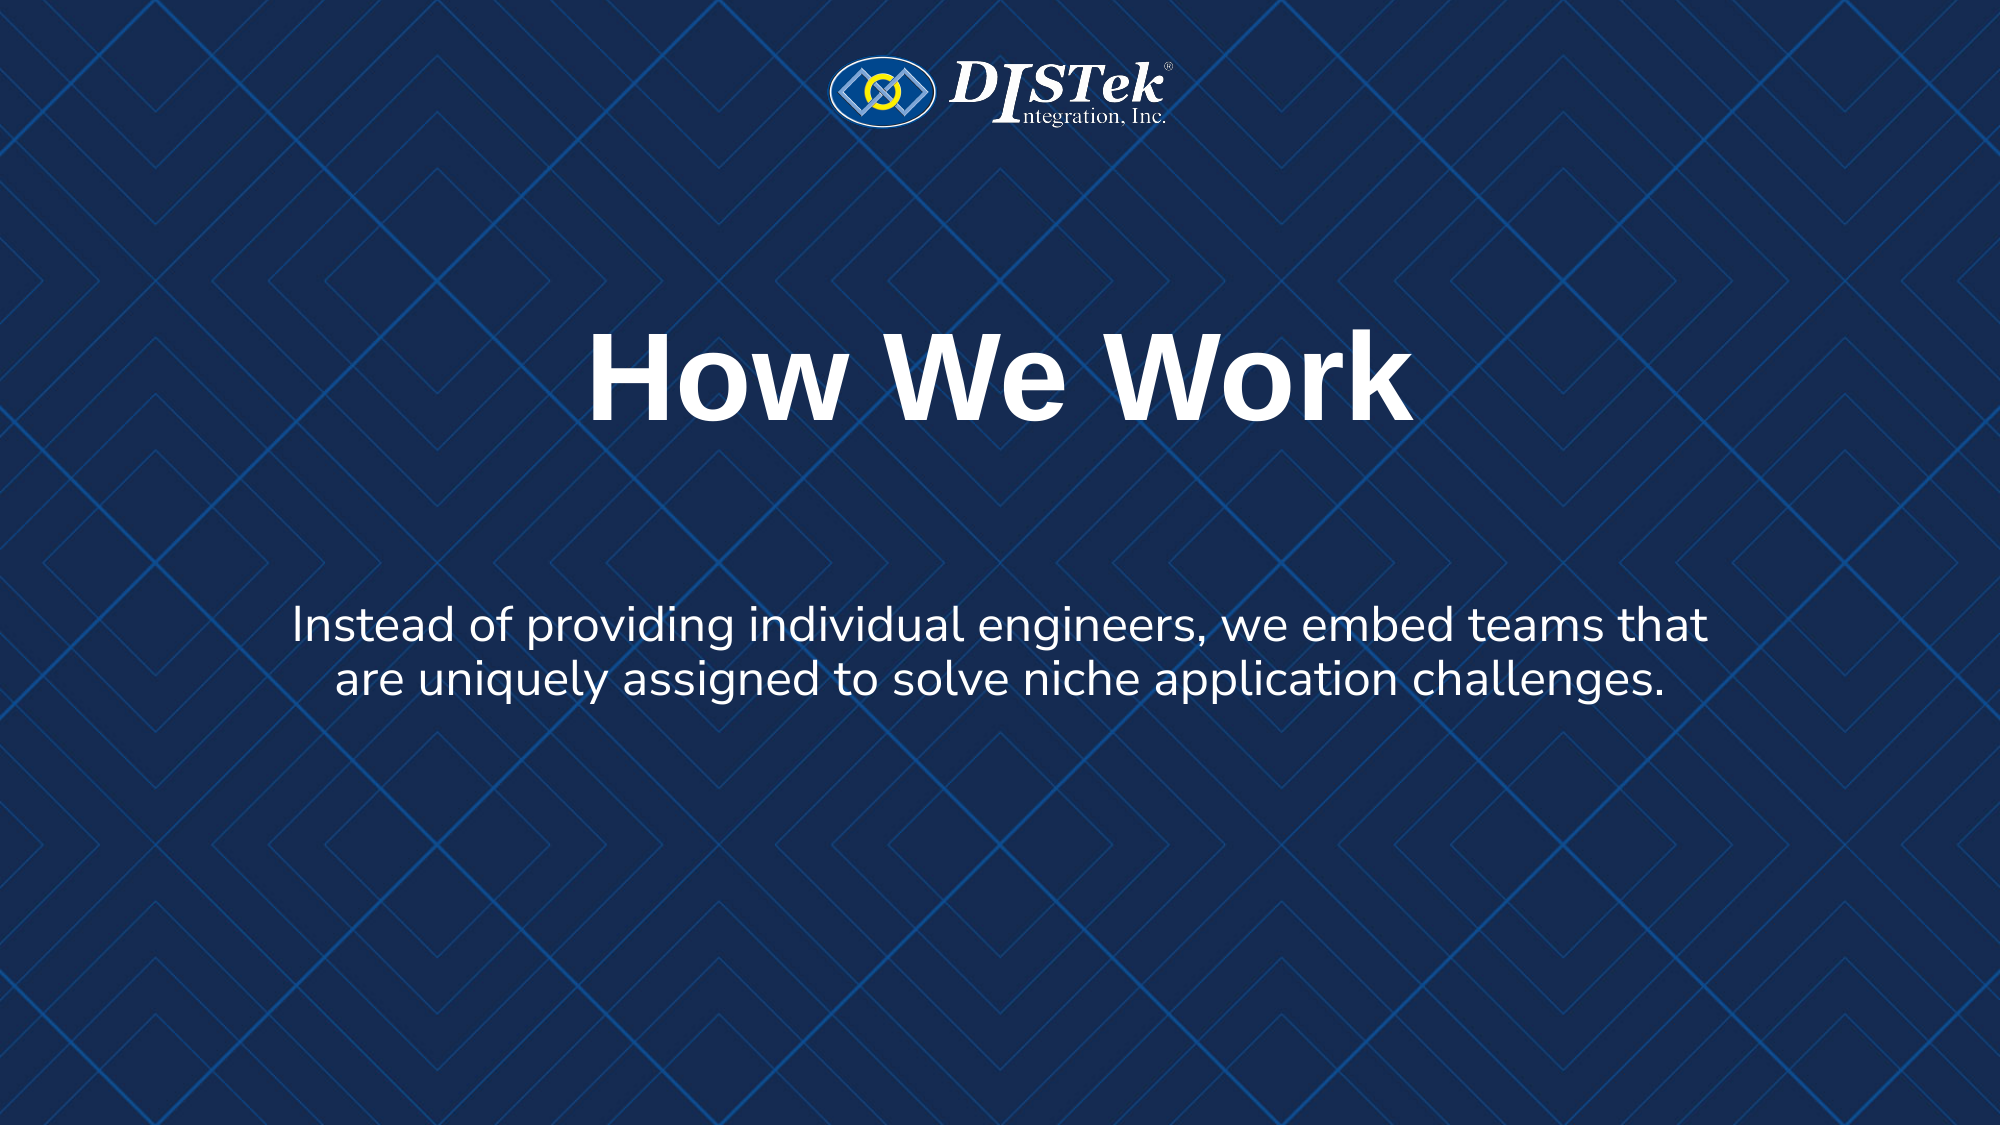

# How We Work
Instead of providing individual engineers, we embed teams that are uniquely assigned to solve niche application challenges.